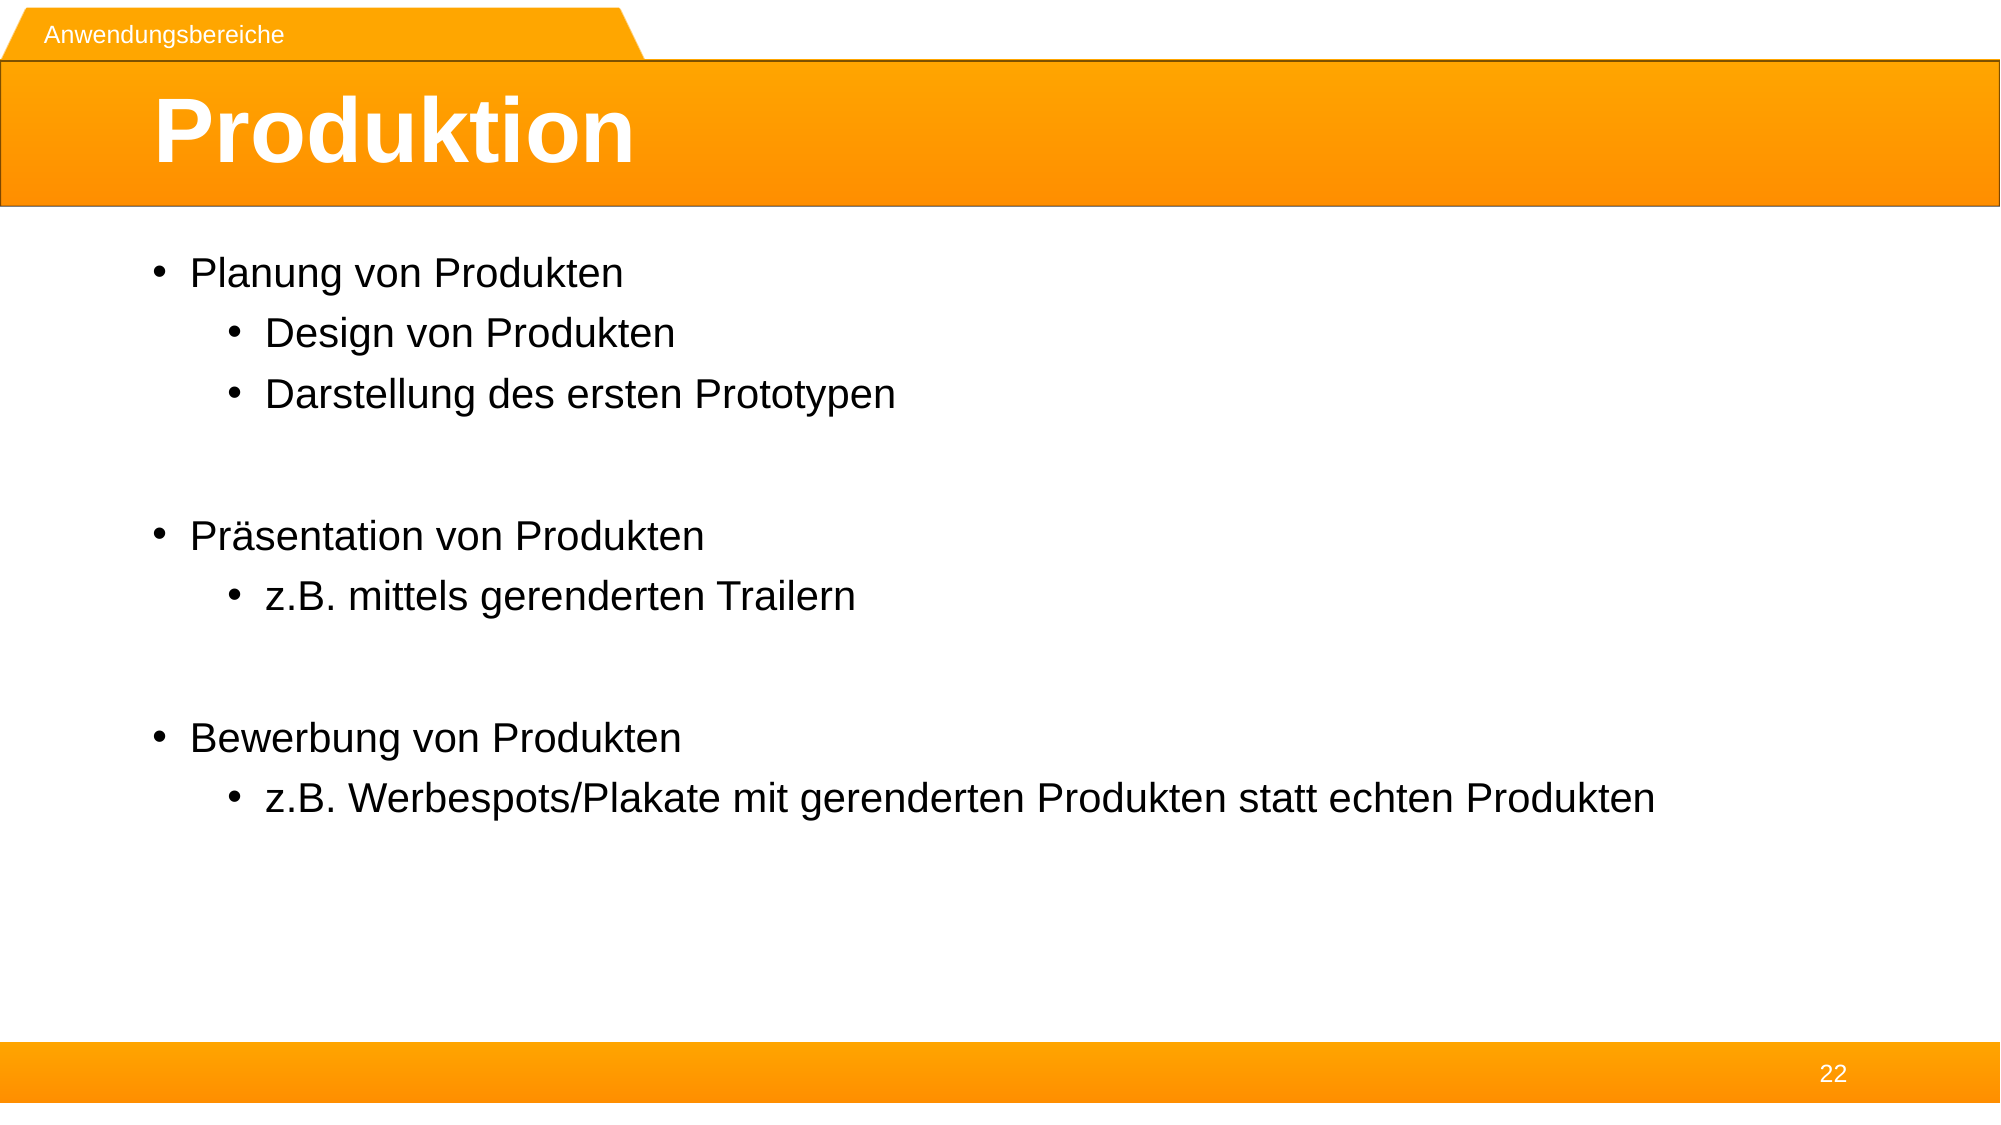

Anwendungsbereiche
# Produktion
Planung von Produkten
Design von Produkten
Darstellung des ersten Prototypen

Präsentation von Produkten
z.B. mittels gerenderten Trailern

Bewerbung von Produkten
z.B. Werbespots/Plakate mit gerenderten Produkten statt echten Produkten

22